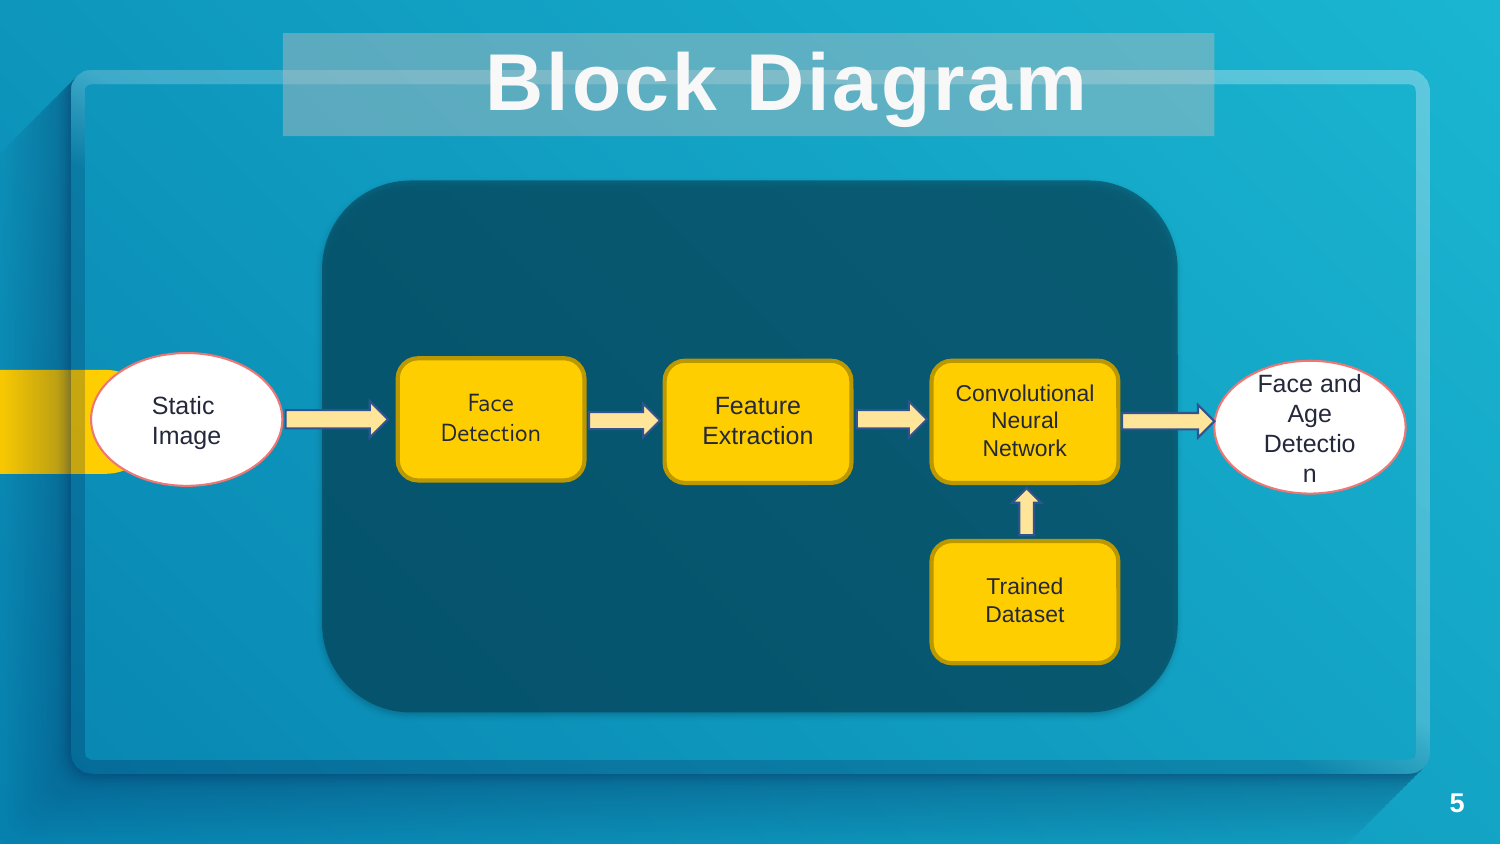

Block Diagram

Static
Image

Face Detection

Feature Extraction

Convolutional Neural Network

Face and Age Detection

Trained Dataset

5